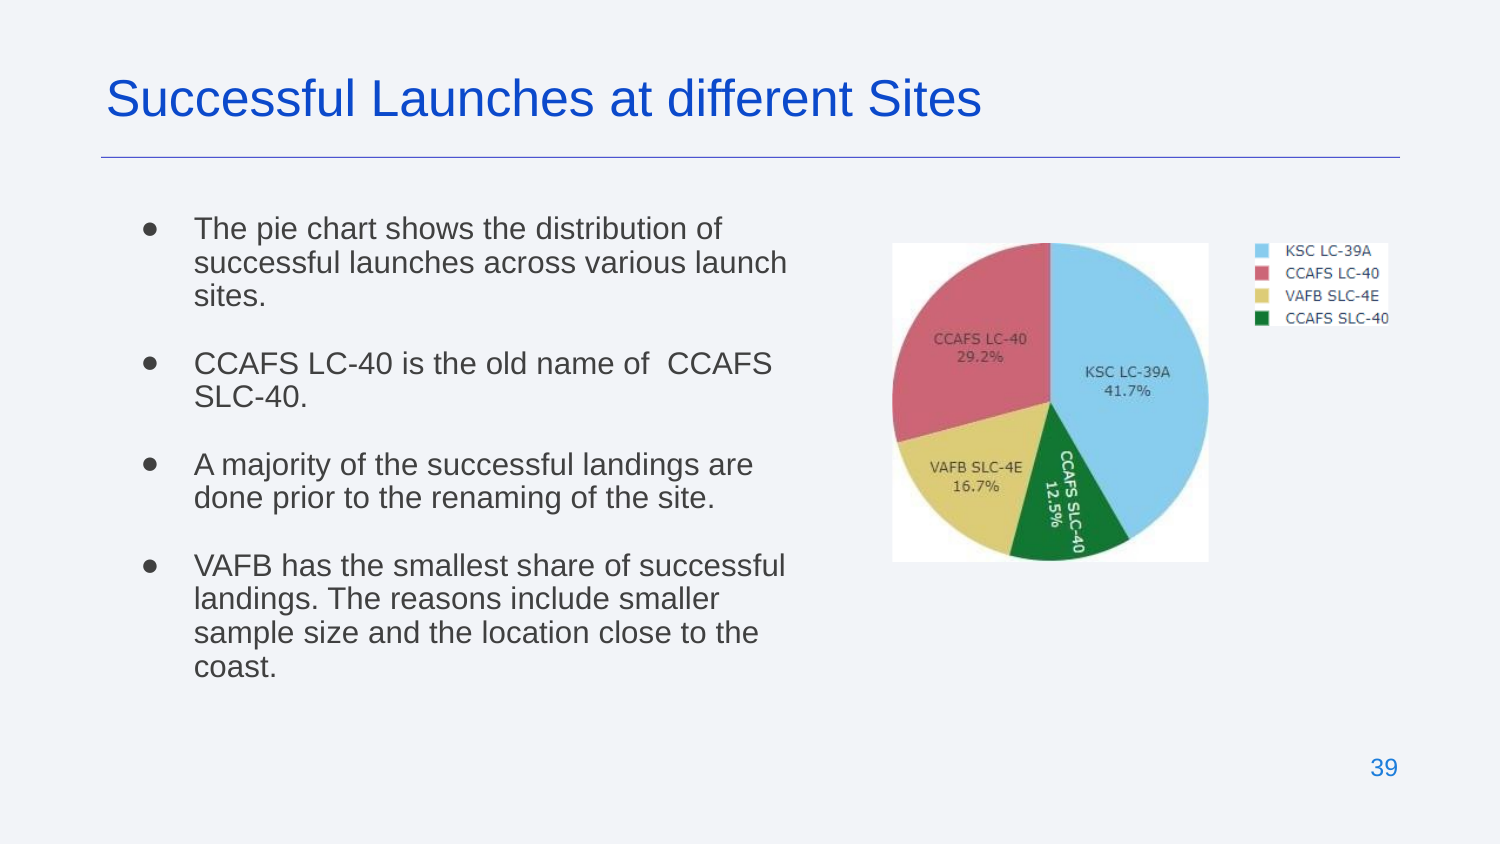

Successful Launches at different Sites
The pie chart shows the distribution of successful launches across various launch sites.

CCAFS LC-40 is the old name of  CCAFS SLC-40.

A majority of the successful landings are done prior to the renaming of the site.

VAFB has the smallest share of successful  landings. The reasons include smaller sample size and the location close to the coast.

39